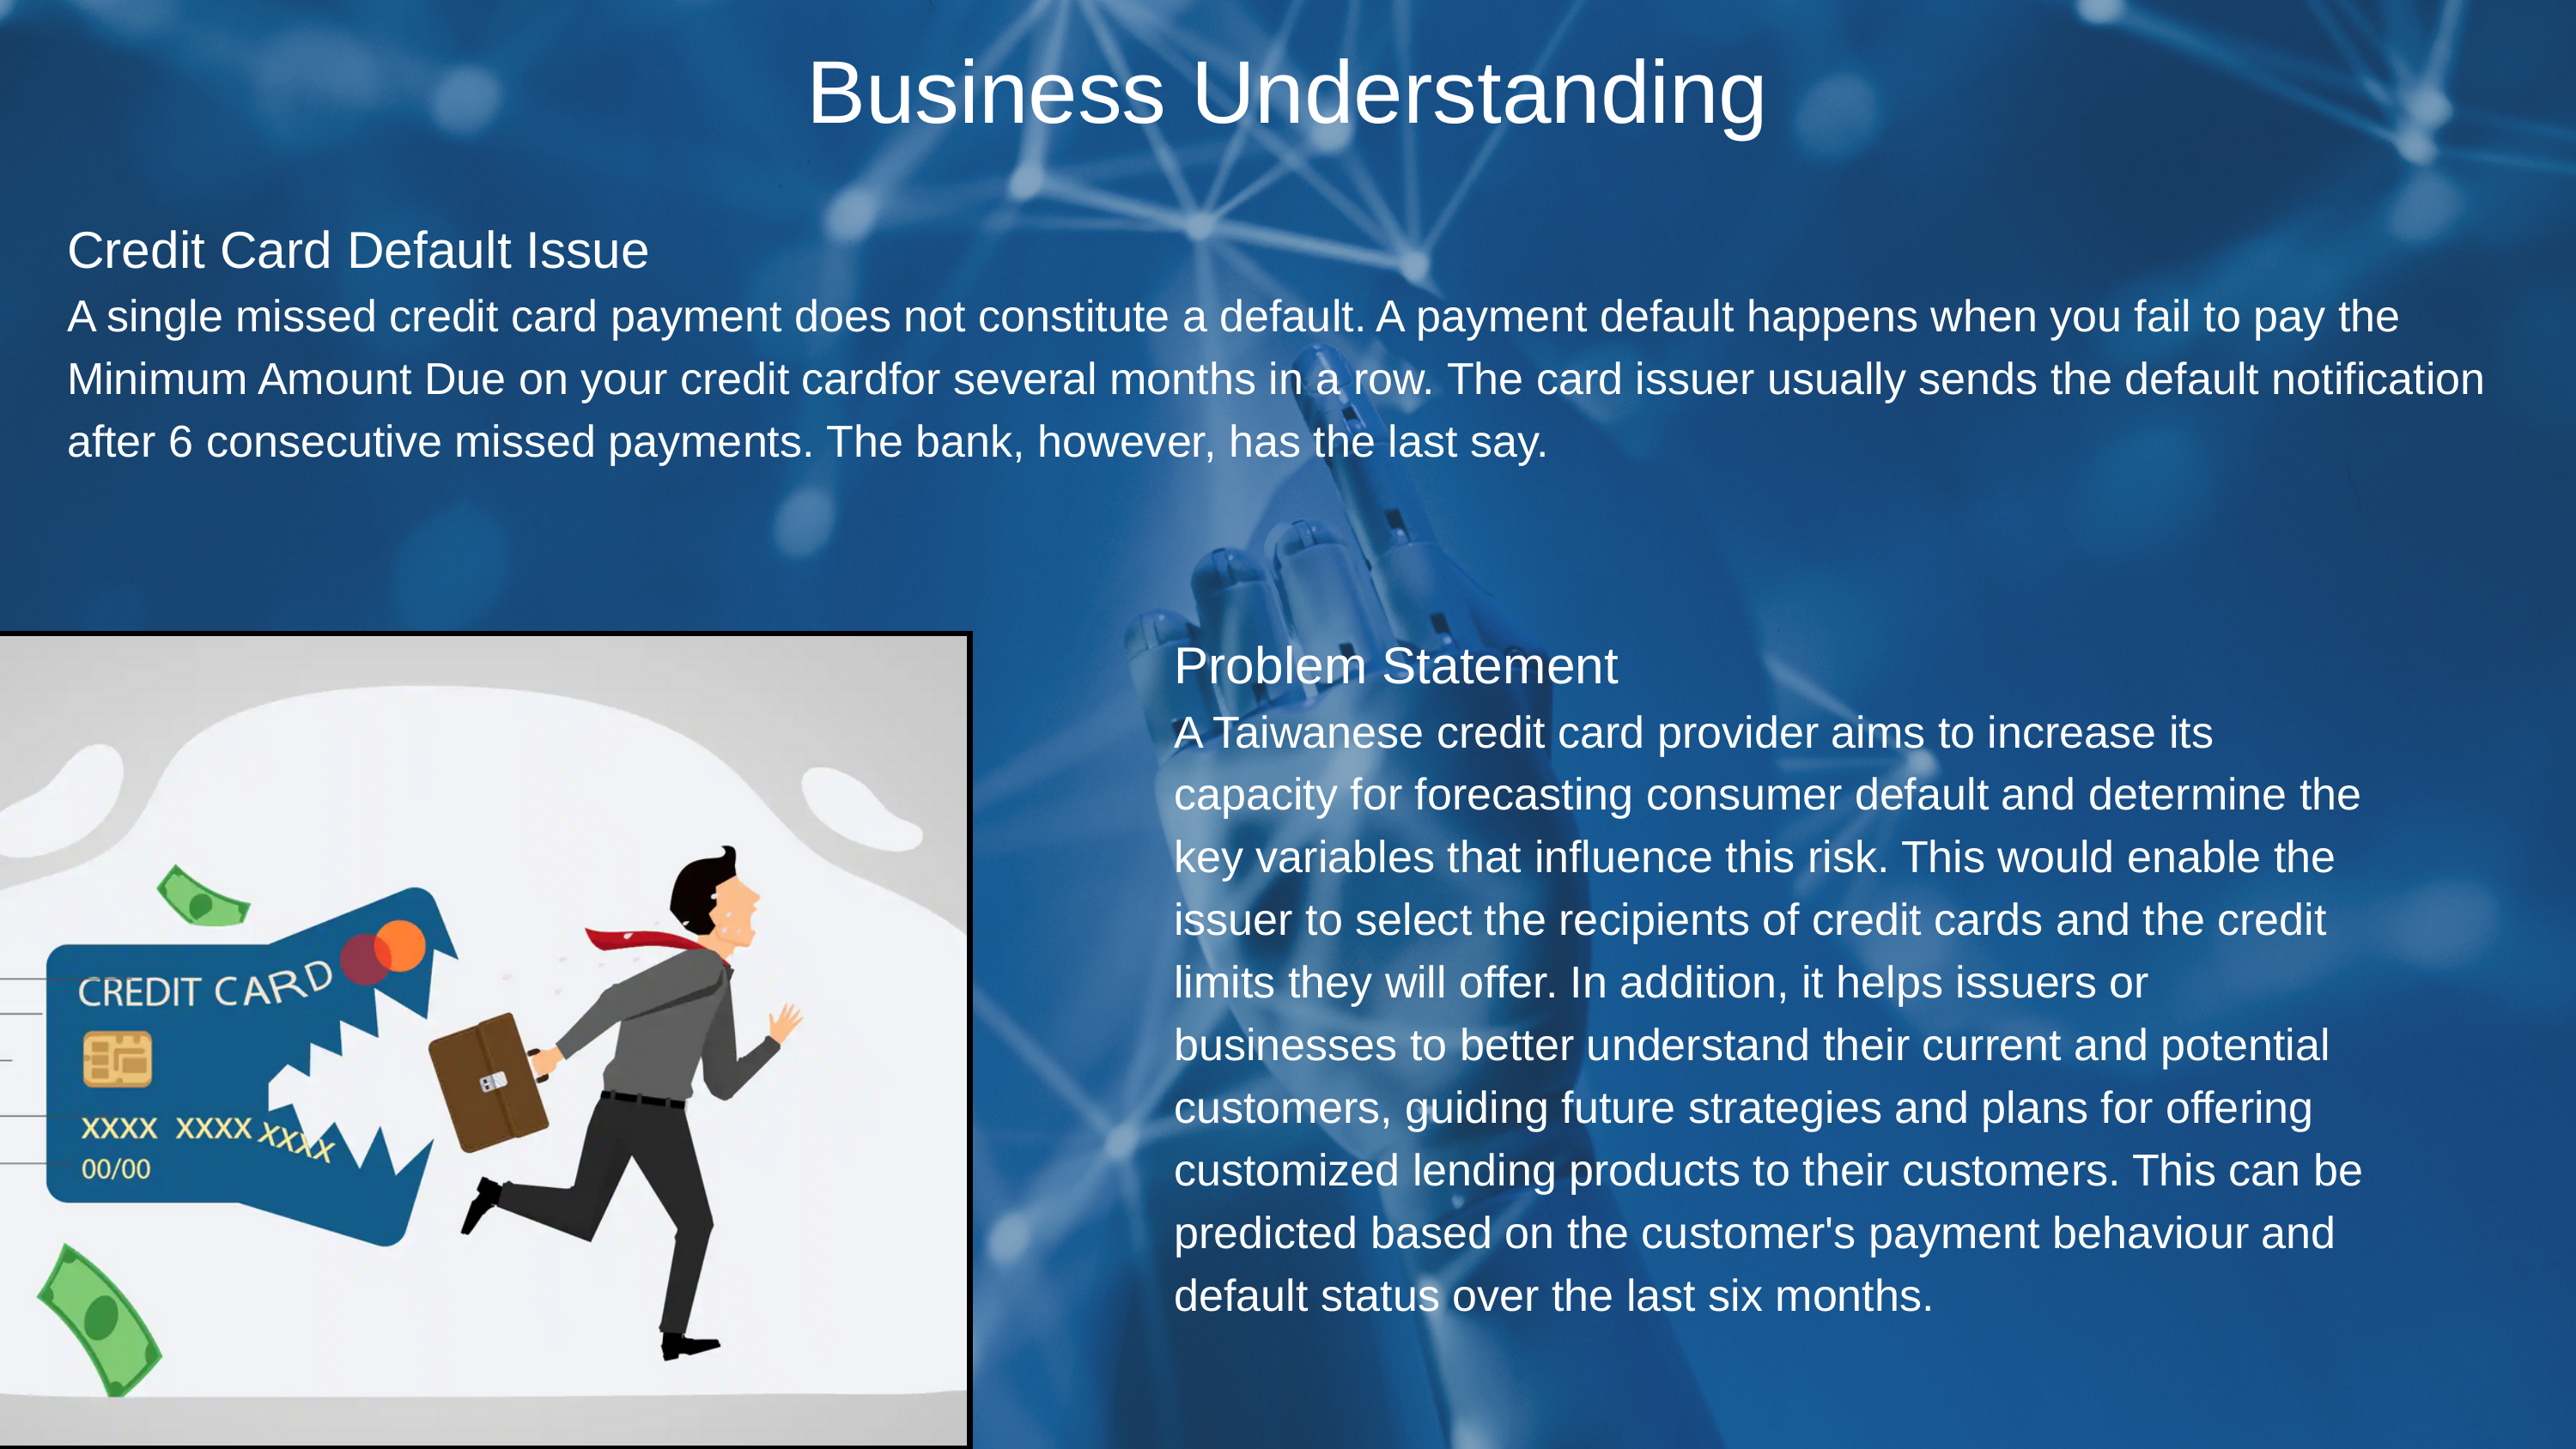

Business Understanding

Credit Card Default Issue
A single missed credit card payment does not constitute a default. A payment default happens when you fail to pay the Minimum Amount Due on your credit cardfor several months in a row. The card issuer usually sends the default notification after 6 consecutive missed payments. The bank, however, has the last say.
Problem Statement
A Taiwanese credit card provider aims to increase its capacity for forecasting consumer default and determine the key variables that influence this risk. This would enable the issuer to select the recipients of credit cards and the credit limits they will offer. In addition, it helps issuers or businesses to better understand their current and potential customers, guiding future strategies and plans for offering customized lending products to their customers. This can be predicted based on the customer's payment behaviour and default status over the last six months.